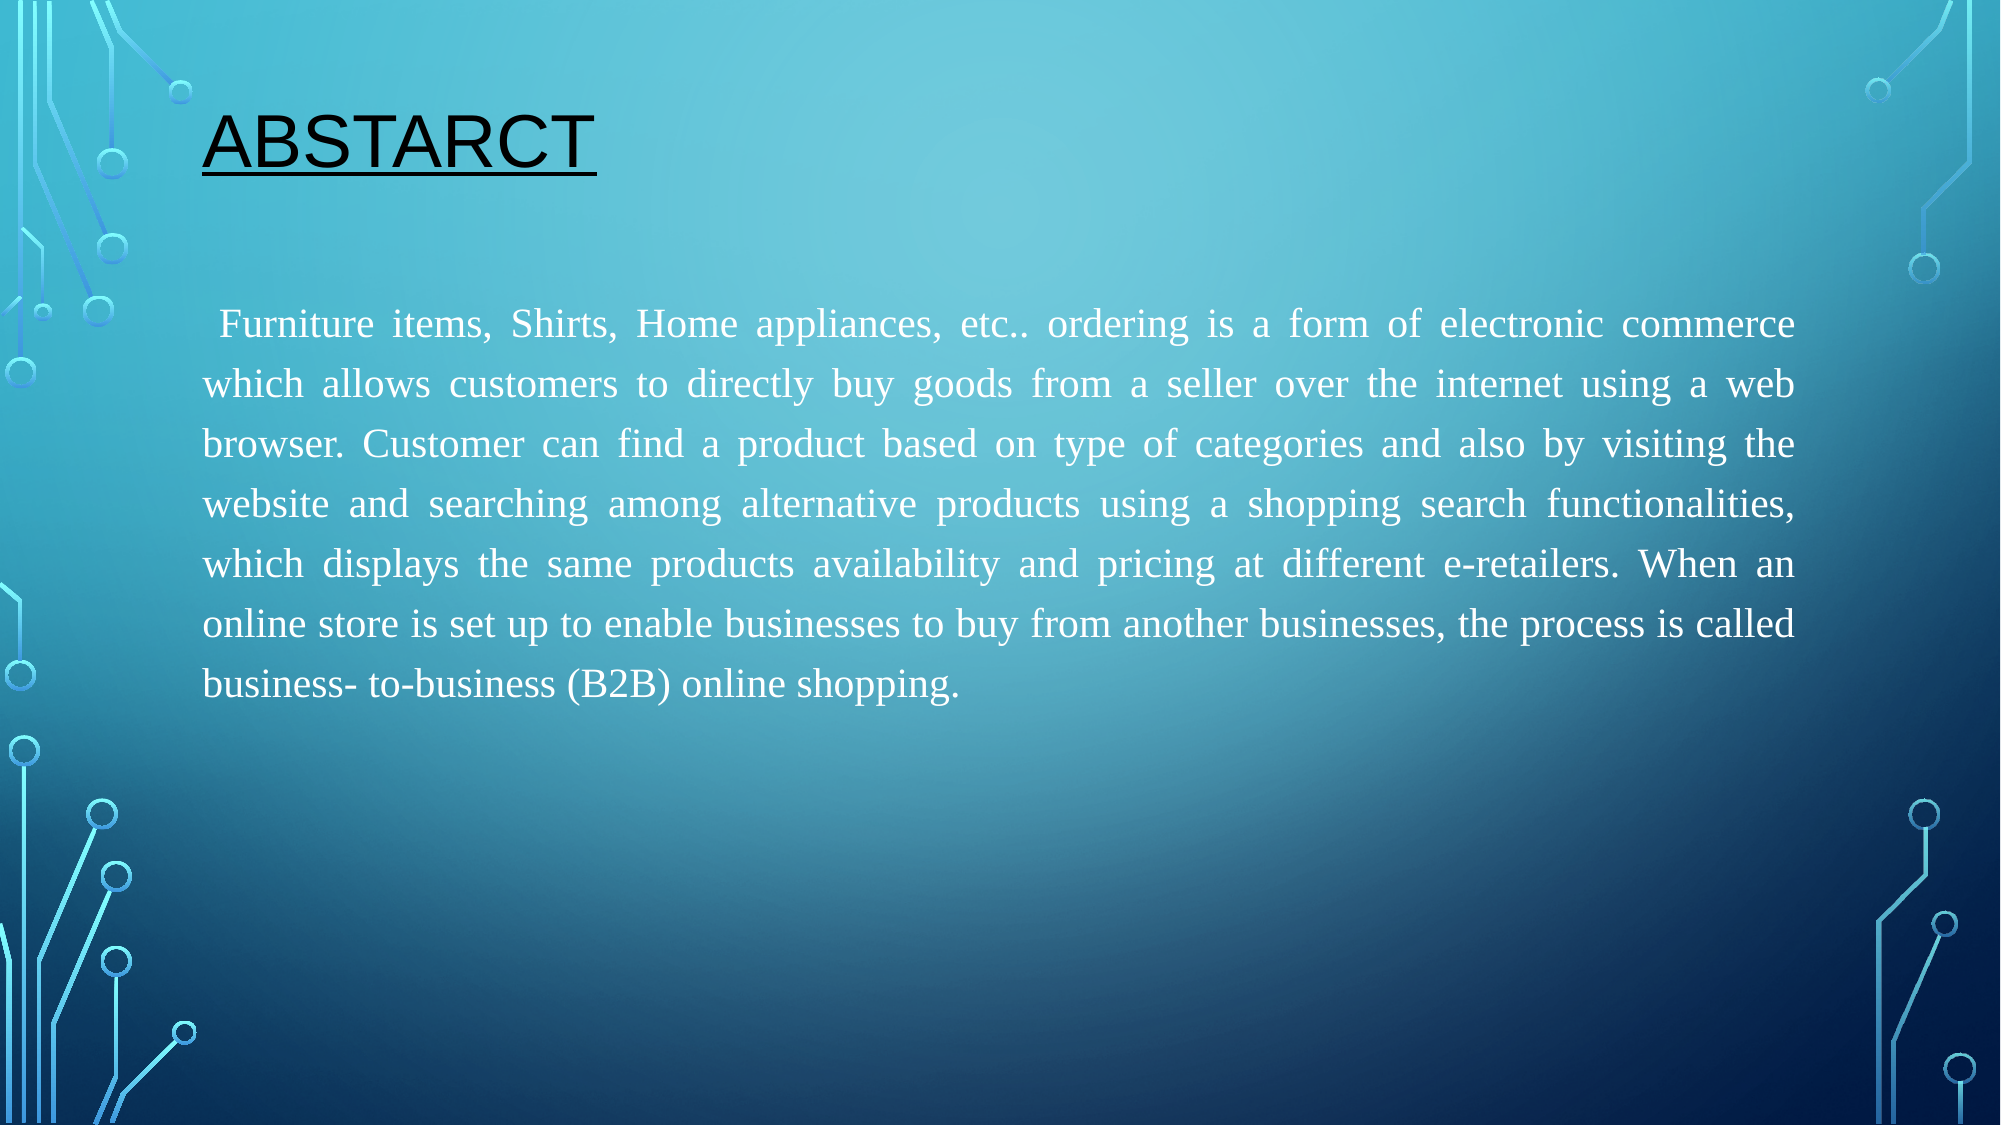

# ABSTARCT
 Furniture items, Shirts, Home appliances, etc.. ordering is a form of electronic commerce which allows customers to directly buy goods from a seller over the internet using a web browser. Customer can find a product based on type of categories and also by visiting the website and searching among alternative products using a shopping search functionalities, which displays the same products availability and pricing at different e-retailers. When an online store is set up to enable businesses to buy from another businesses, the process is called business- to-business (B2B) online shopping.